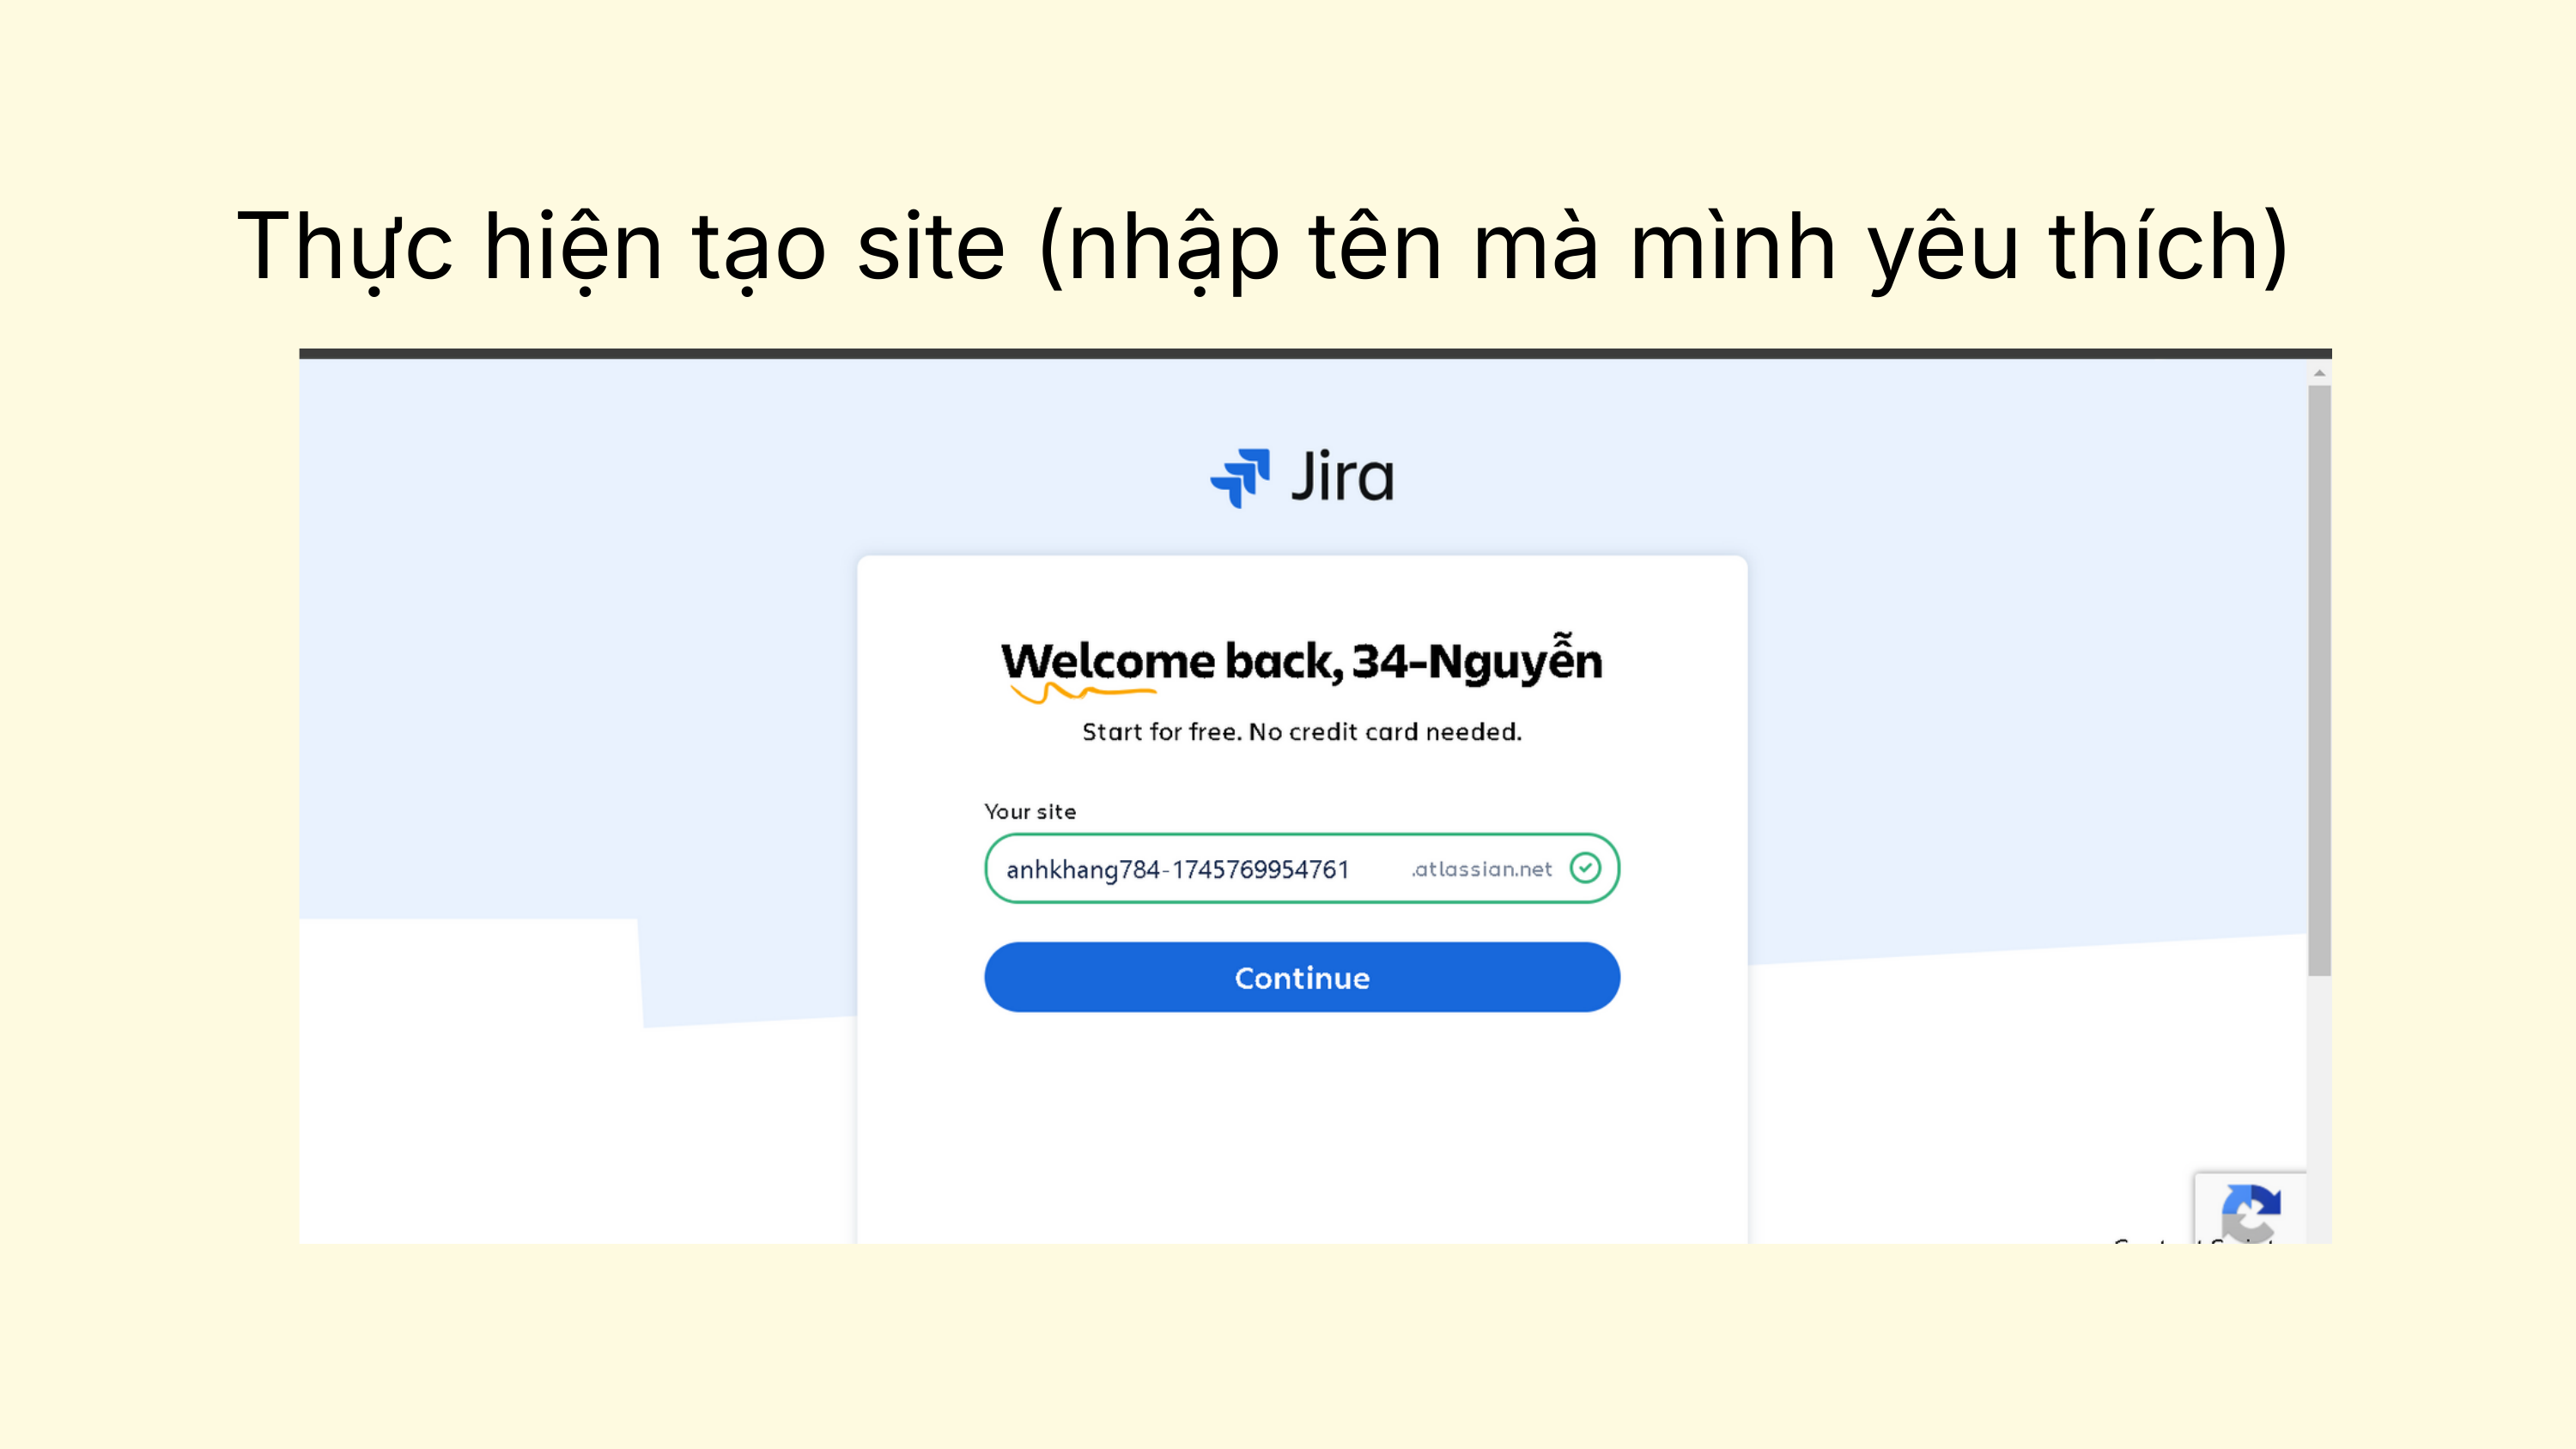

Thực hiện tạo site (nhập tên mà mình yêu thích)